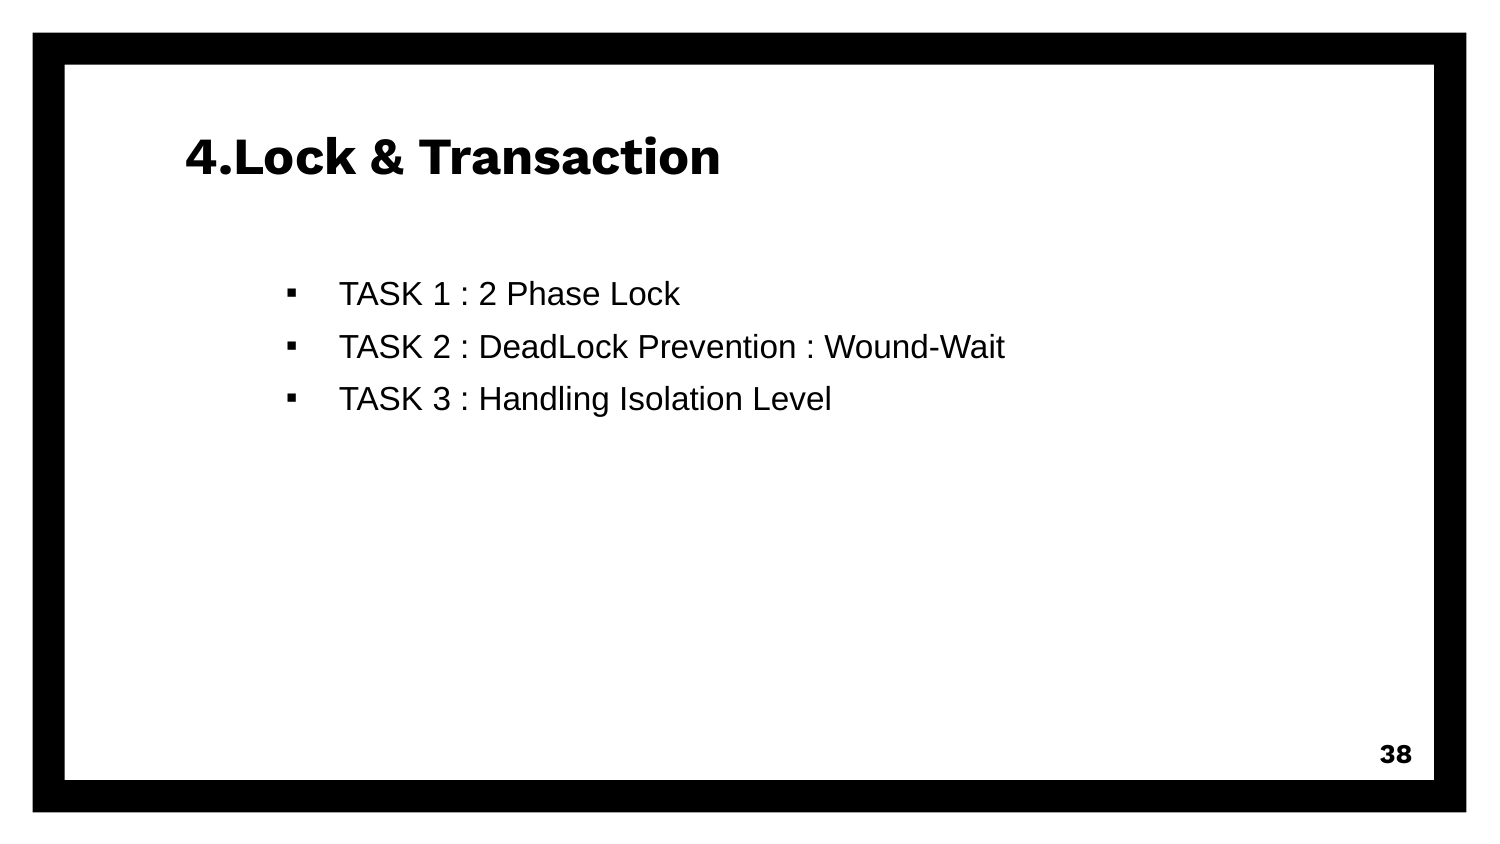

4.Lock & Transaction
TASK 1 : 2 Phase Lock
TASK 2 : DeadLock Prevention : Wound-Wait
TASK 3 : Handling Isolation Level
38